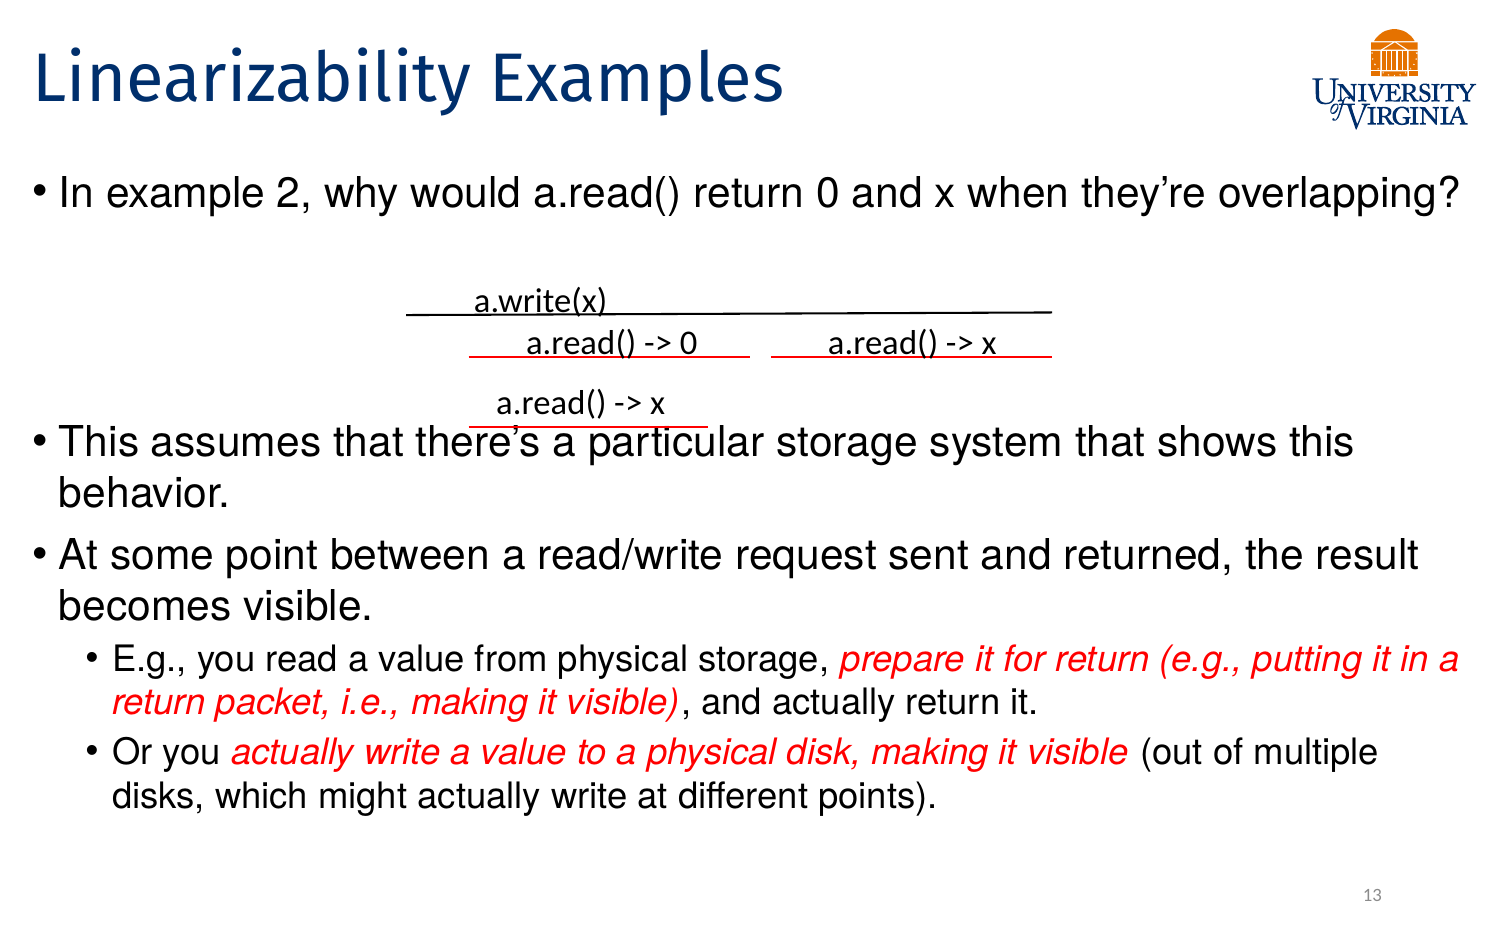

# Linearizability Examples
In example 2, why would a.read() return 0 and x when they’re overlapping?

This assumes that there’s a particular storage system that shows this behavior.
At some point between a read/write request sent and returned, the result becomes visible.
E.g., you read a value from physical storage, prepare it for return (e.g., putting it in a return packet, i.e., making it visible), and actually return it.
Or you actually write a value to a physical disk, making it visible (out of multiple disks, which might actually write at different points).
a.write(x)
a.read() -> 0
a.read() -> x
a.read() -> x
13